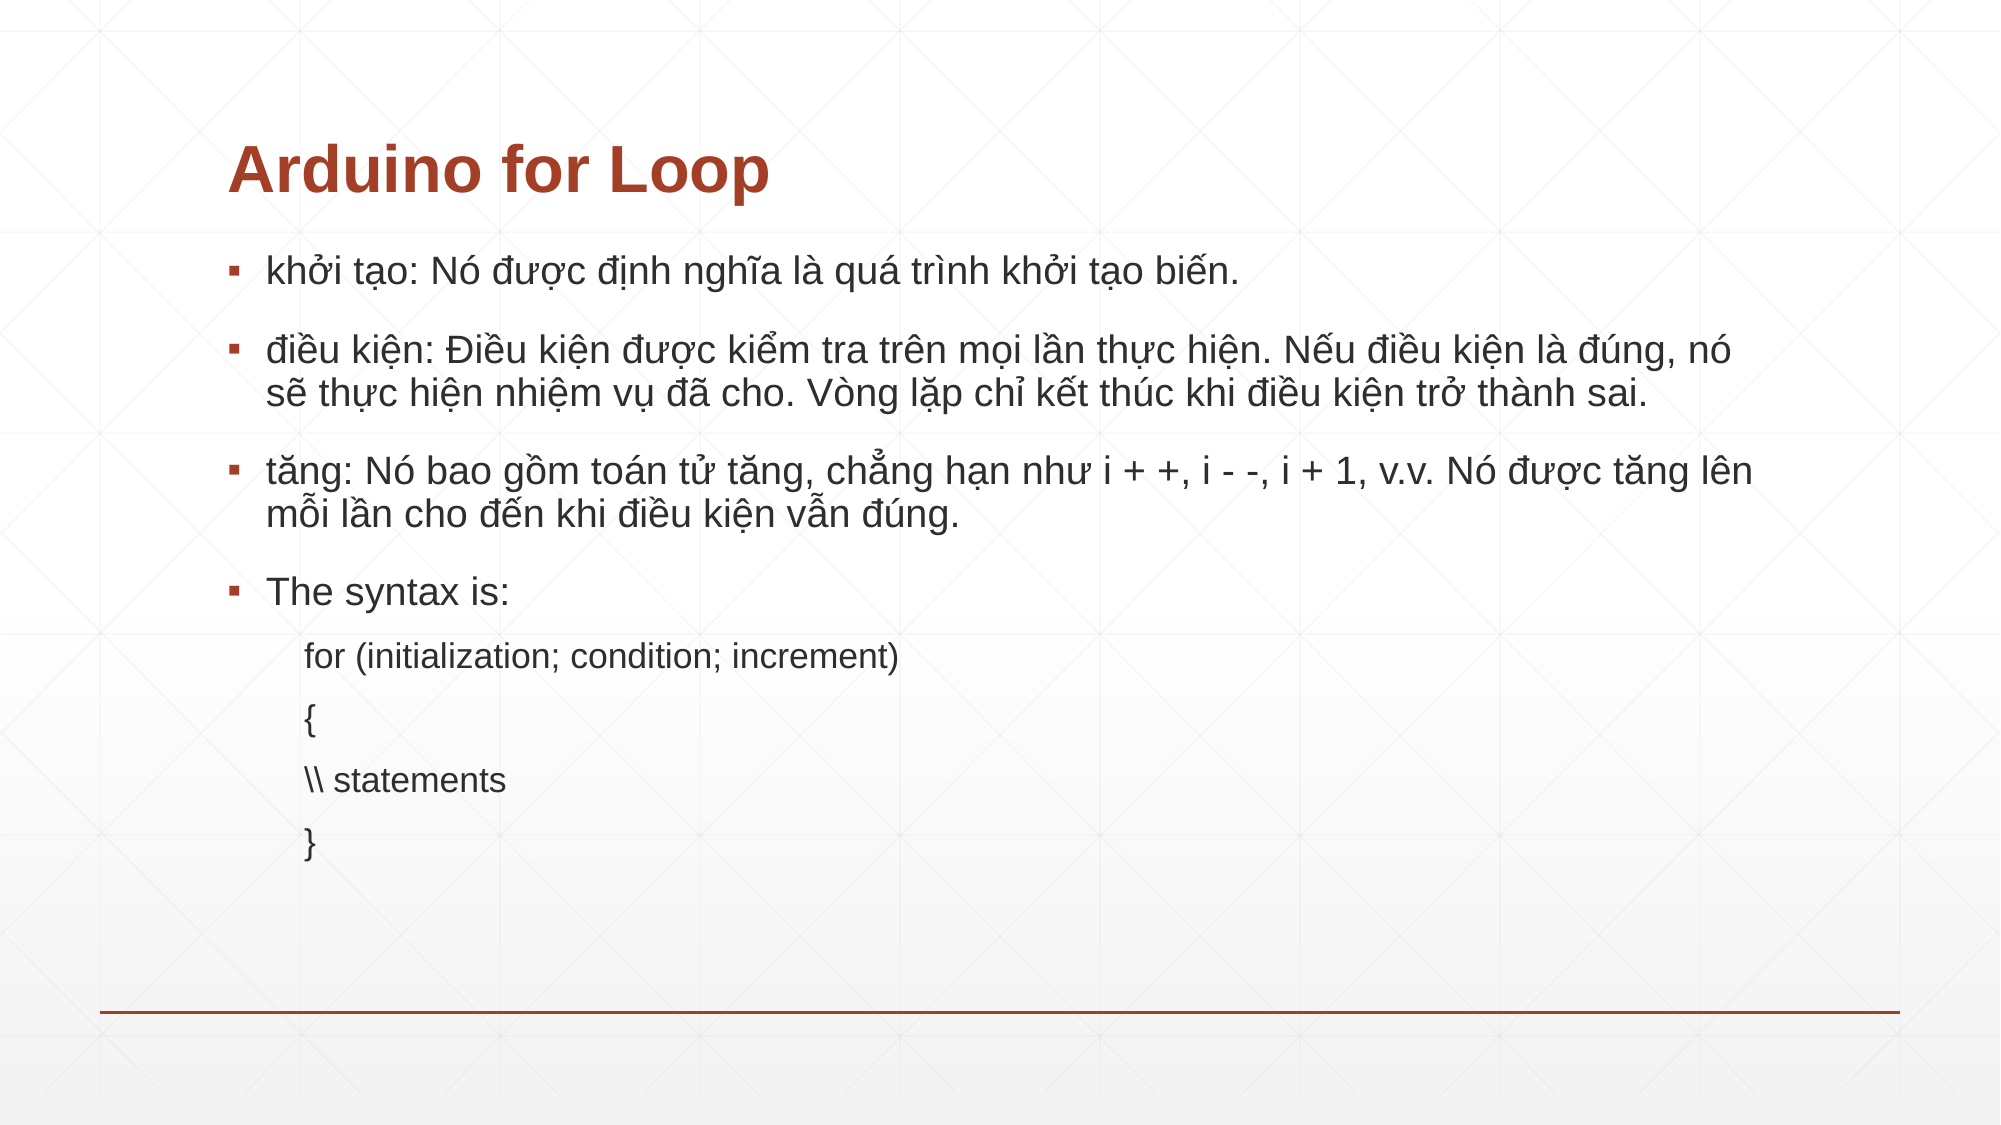

# Arduino for Loop
khởi tạo: Nó được định nghĩa là quá trình khởi tạo biến.
điều kiện: Điều kiện được kiểm tra trên mọi lần thực hiện. Nếu điều kiện là đúng, nó sẽ thực hiện nhiệm vụ đã cho. Vòng lặp chỉ kết thúc khi điều kiện trở thành sai.
tăng: Nó bao gồm toán tử tăng, chẳng hạn như i + +, i - -, i + 1, v.v. Nó được tăng lên mỗi lần cho đến khi điều kiện vẫn đúng.
The syntax is:
for (initialization; condition; increment)
{
\\ statements
}